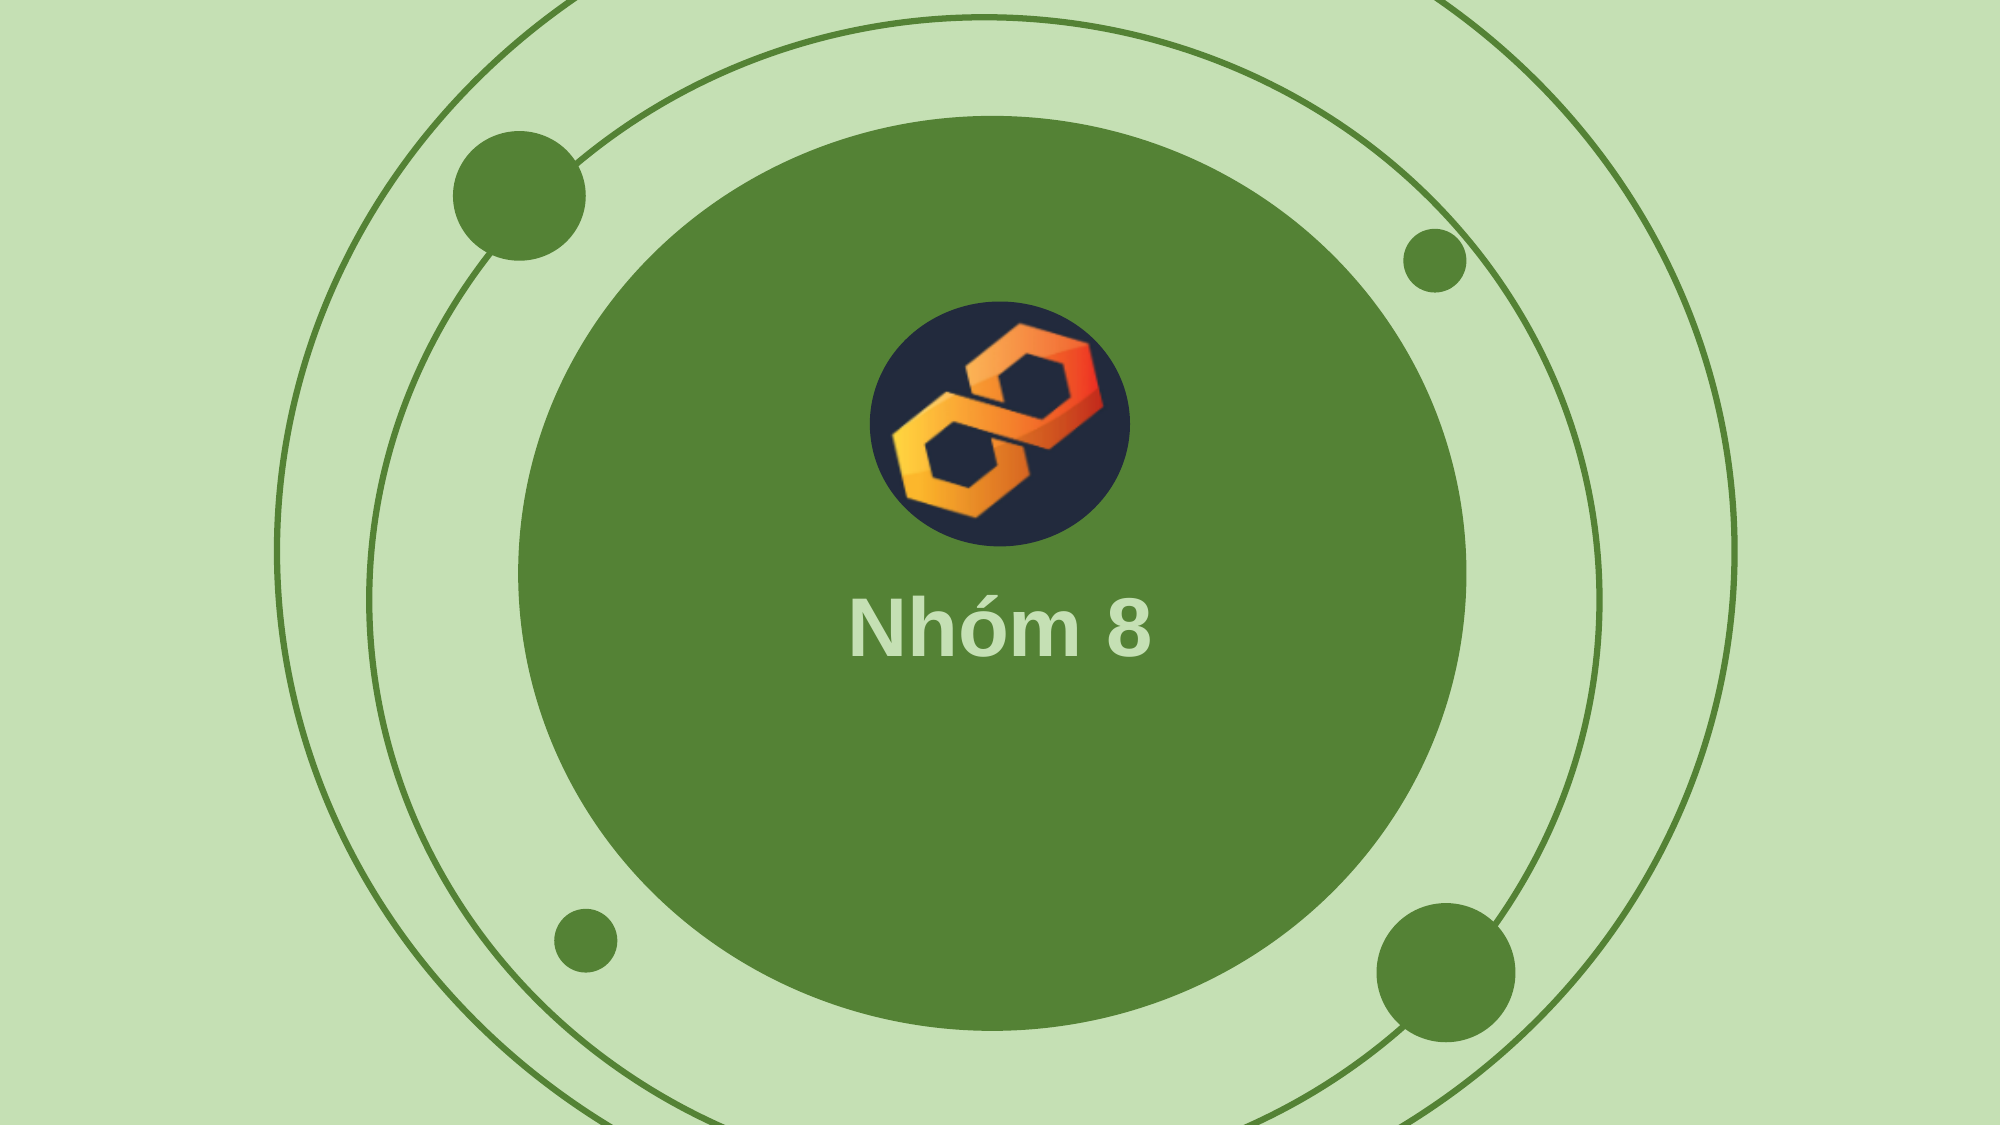

Thành viên trong nhóm

Nhóm 8

Tên
Tên (1)
Tên (2)
Tên (3)